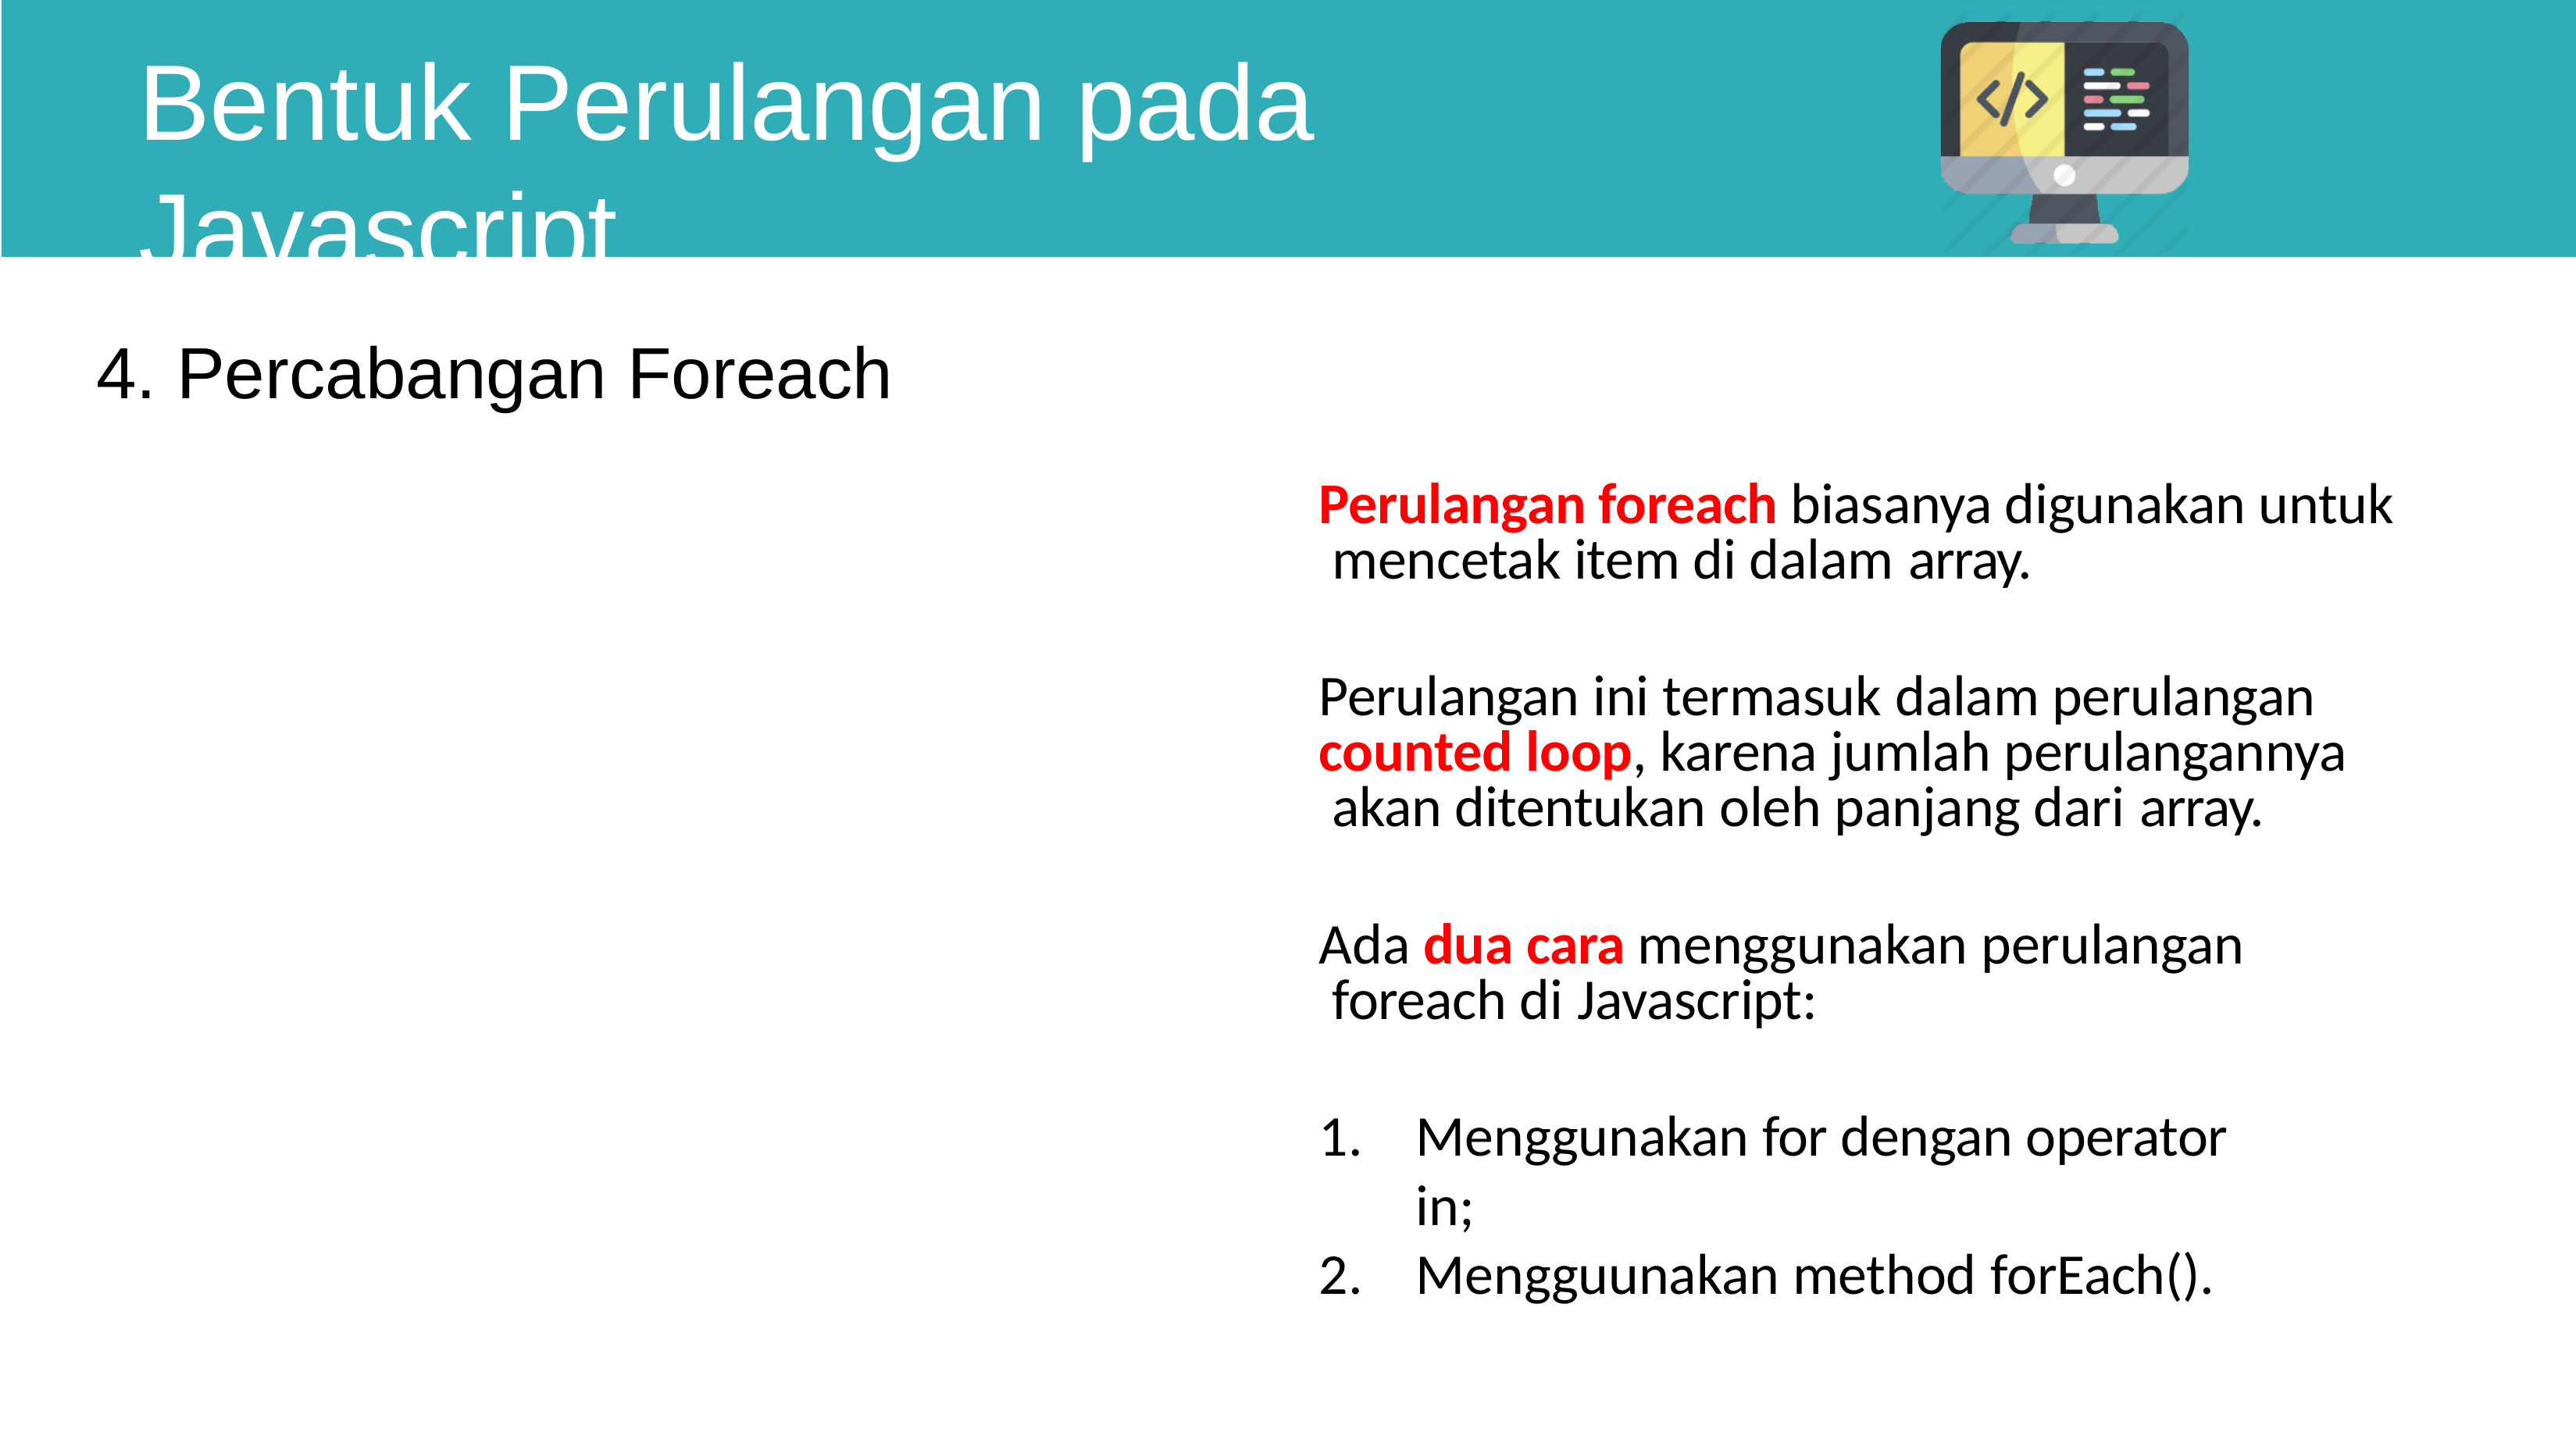

# Bentuk Perulangan pada Javascript
4. Percabangan Foreach
Perulangan foreach biasanya digunakan untuk  mencetak item di dalam array.

Perulangan ini termasuk dalam perulangan  counted loop, karena jumlah perulangannya  akan ditentukan oleh panjang dari array.

Ada dua cara menggunakan perulangan  foreach di Javascript:

Menggunakan for dengan operator in;
Mengguunakan method forEach().